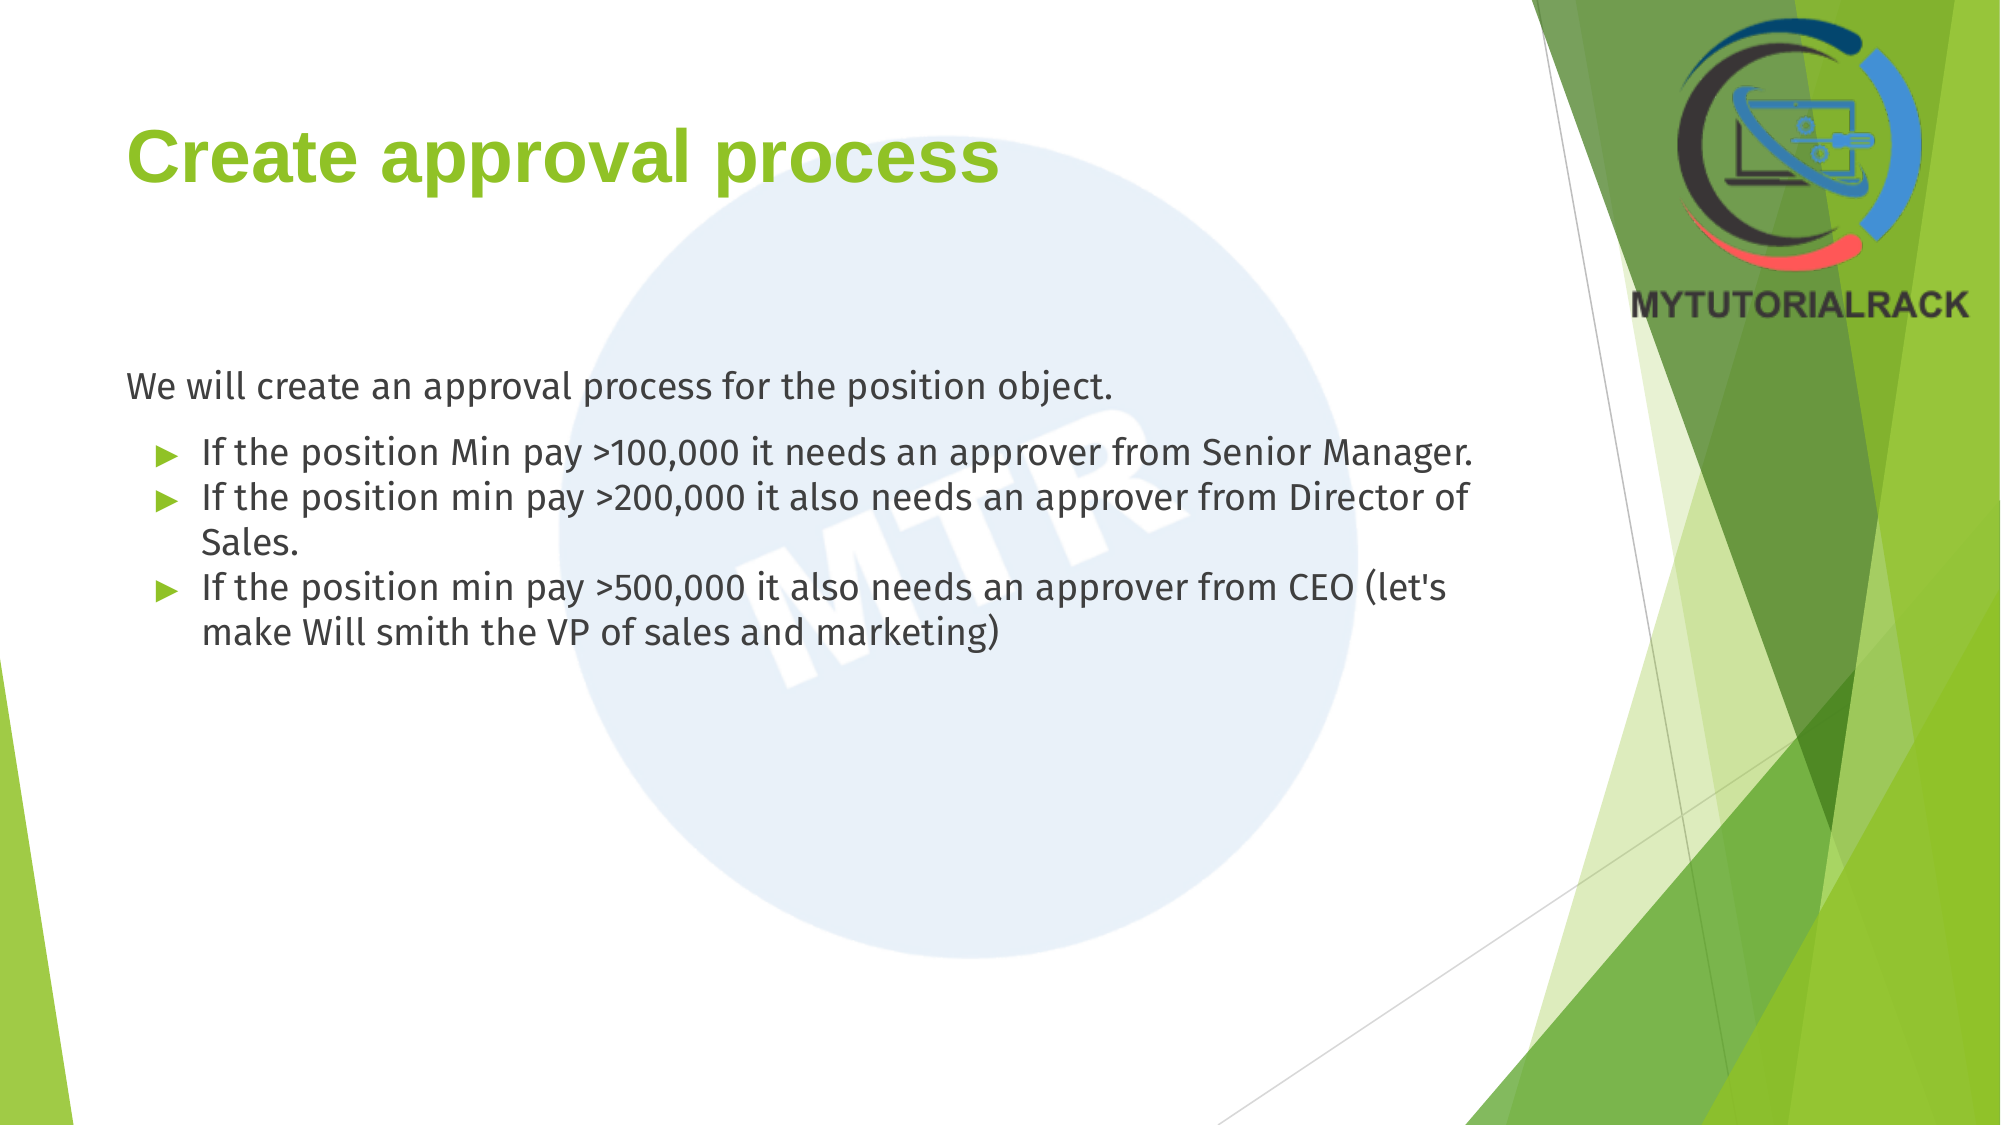

# Create approval process
We will create an approval process for the position object.
If the position Min pay >100,000 it needs an approver from Senior Manager.
If the position min pay >200,000 it also needs an approver from Director of Sales.
If the position min pay >500,000 it also needs an approver from CEO (let's make Will smith the VP of sales and marketing)